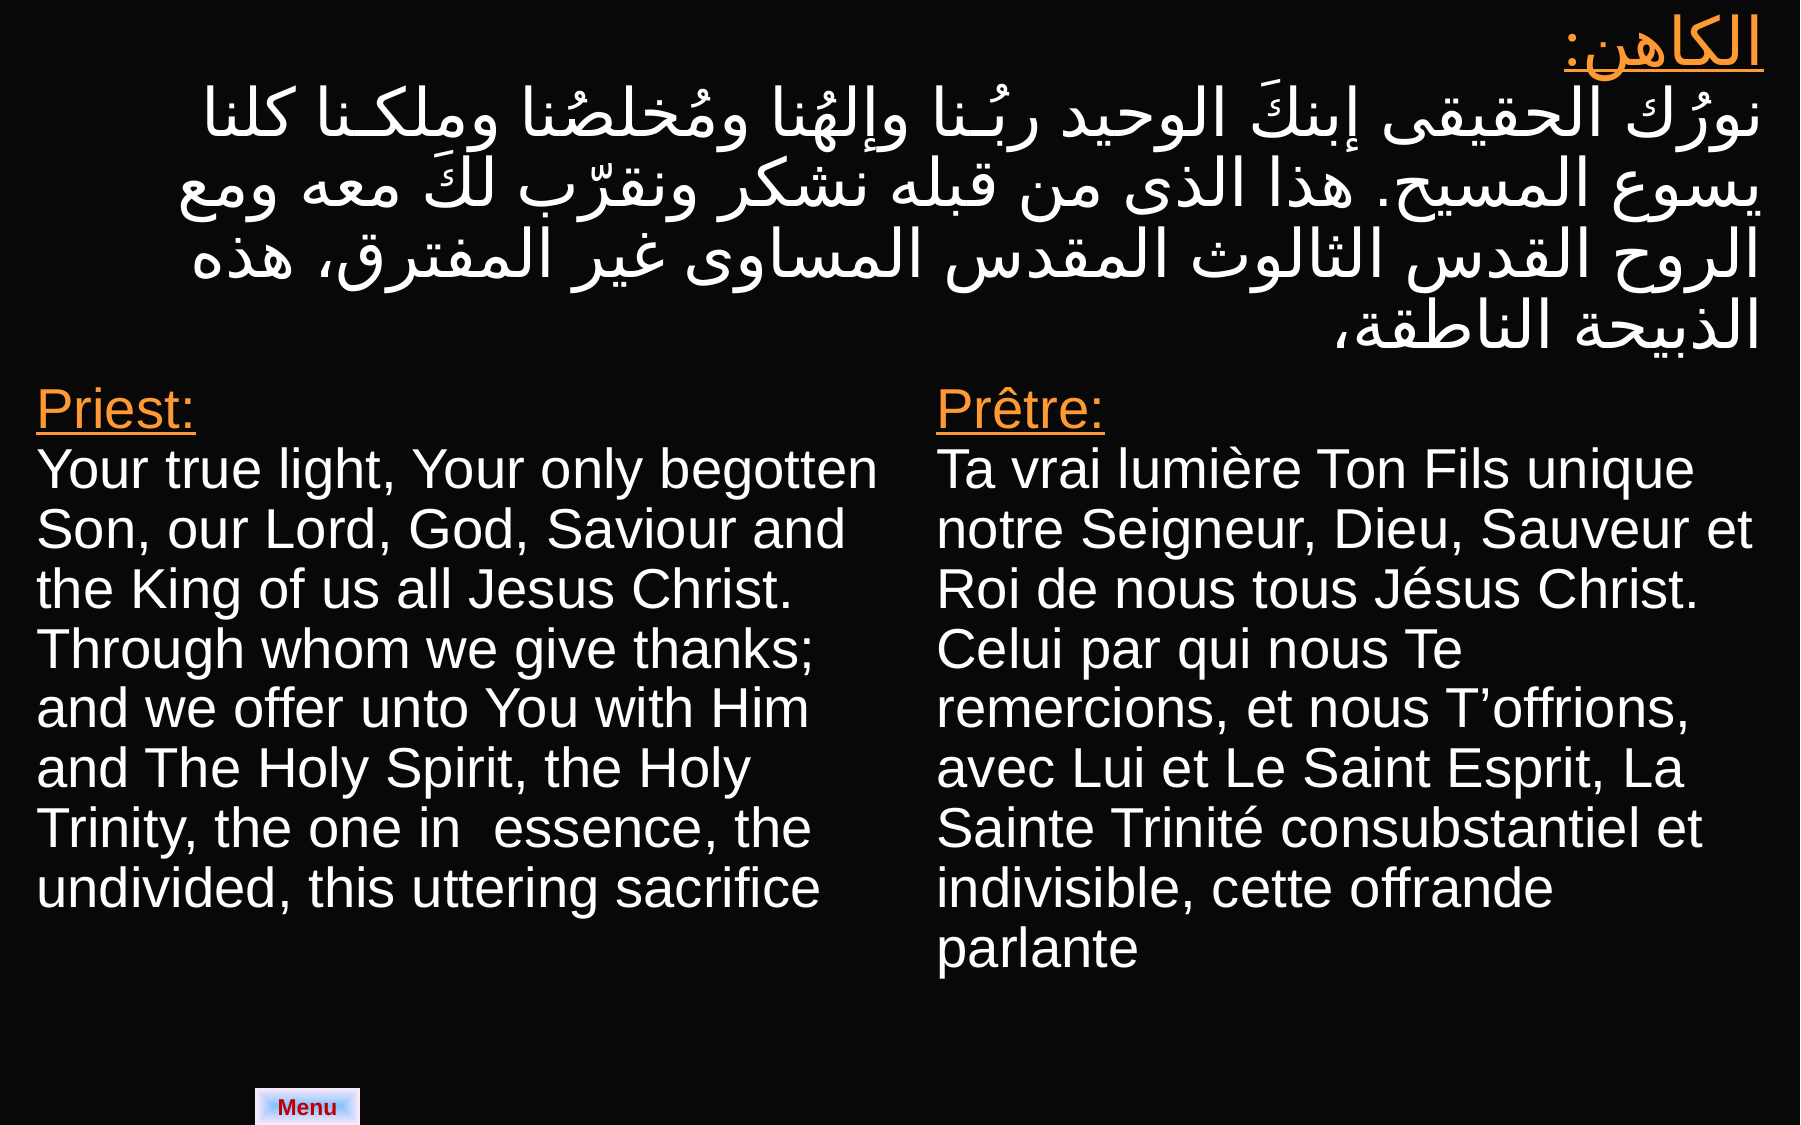

| الكاهن: نورُك الحقيقى إبنكَ الوحيد ربُـنا وإلهُنا ومُخلصُنا وملكـنا كلنا يسوع المسيح. هذا الذى من قبله نشكر ونقرّب لكَ معه ومع الروح القدس الثالوث المقدس المساوى غير المفترق، هذه الذبيحة الناطقة، |  |
| --- | --- |
| Priest: Your true light, Your only begotten Son, our Lord, God, Saviour and the King of us all Jesus Christ. Through whom we give thanks; and we offer unto You with Him and The Holy Spirit, the Holy Trinity, the one in essence, the undivided, this uttering sacrifice | Prêtre: Ta vrai lumière Ton Fils unique notre Seigneur, Dieu, Sauveur et Roi de nous tous Jésus Christ. Celui par qui nous Te remercions, et nous T’offrions, avec Lui et Le Saint Esprit, La Sainte Trinité consubstantiel et indivisible, cette offrande parlante |

Menu